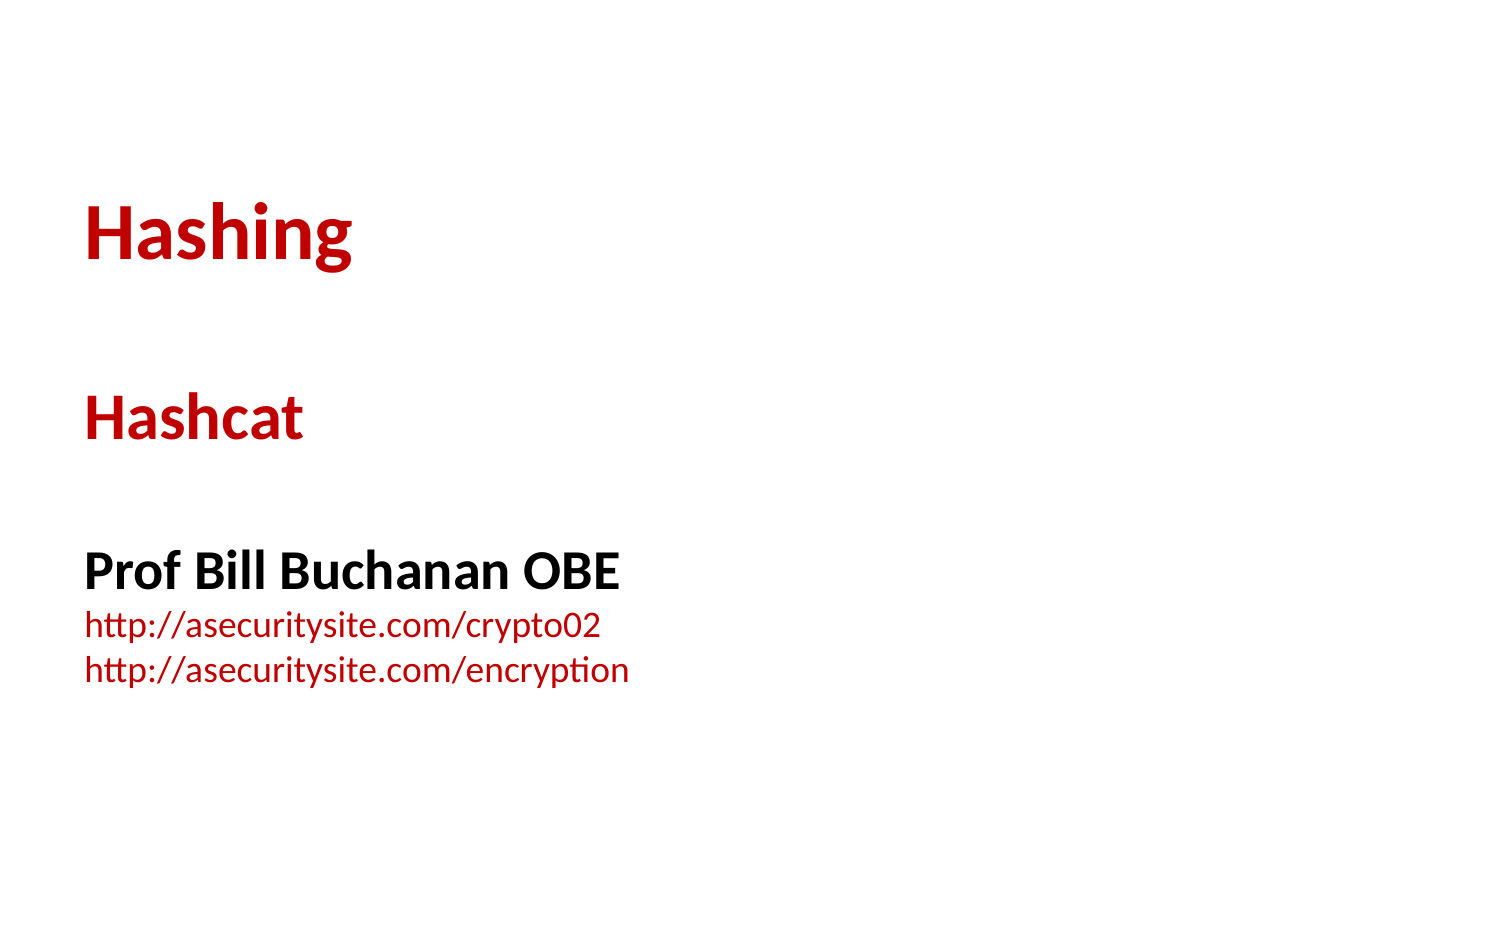

# Hashing Hashcat Prof Bill Buchanan OBE http://asecuritysite.com/crypto02 http://asecuritysite.com/encryption